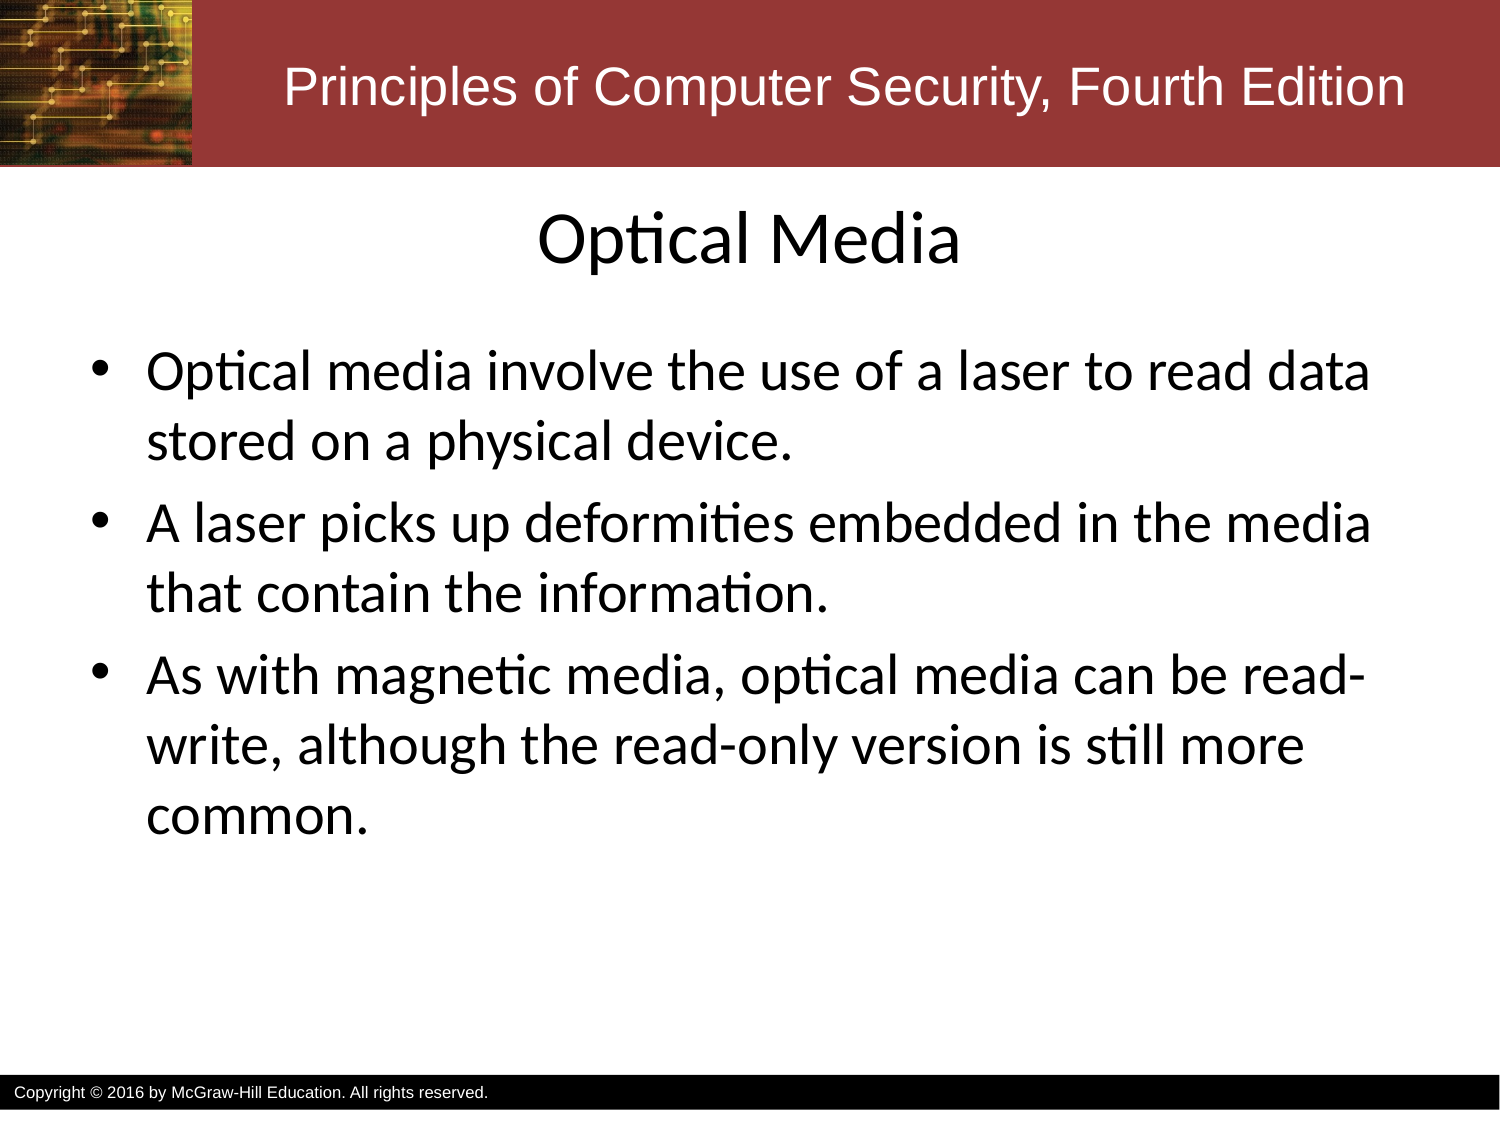

# Optical Media
Optical media involve the use of a laser to read data stored on a physical device.
A laser picks up deformities embedded in the media that contain the information.
As with magnetic media, optical media can be read-write, although the read-only version is still more common.